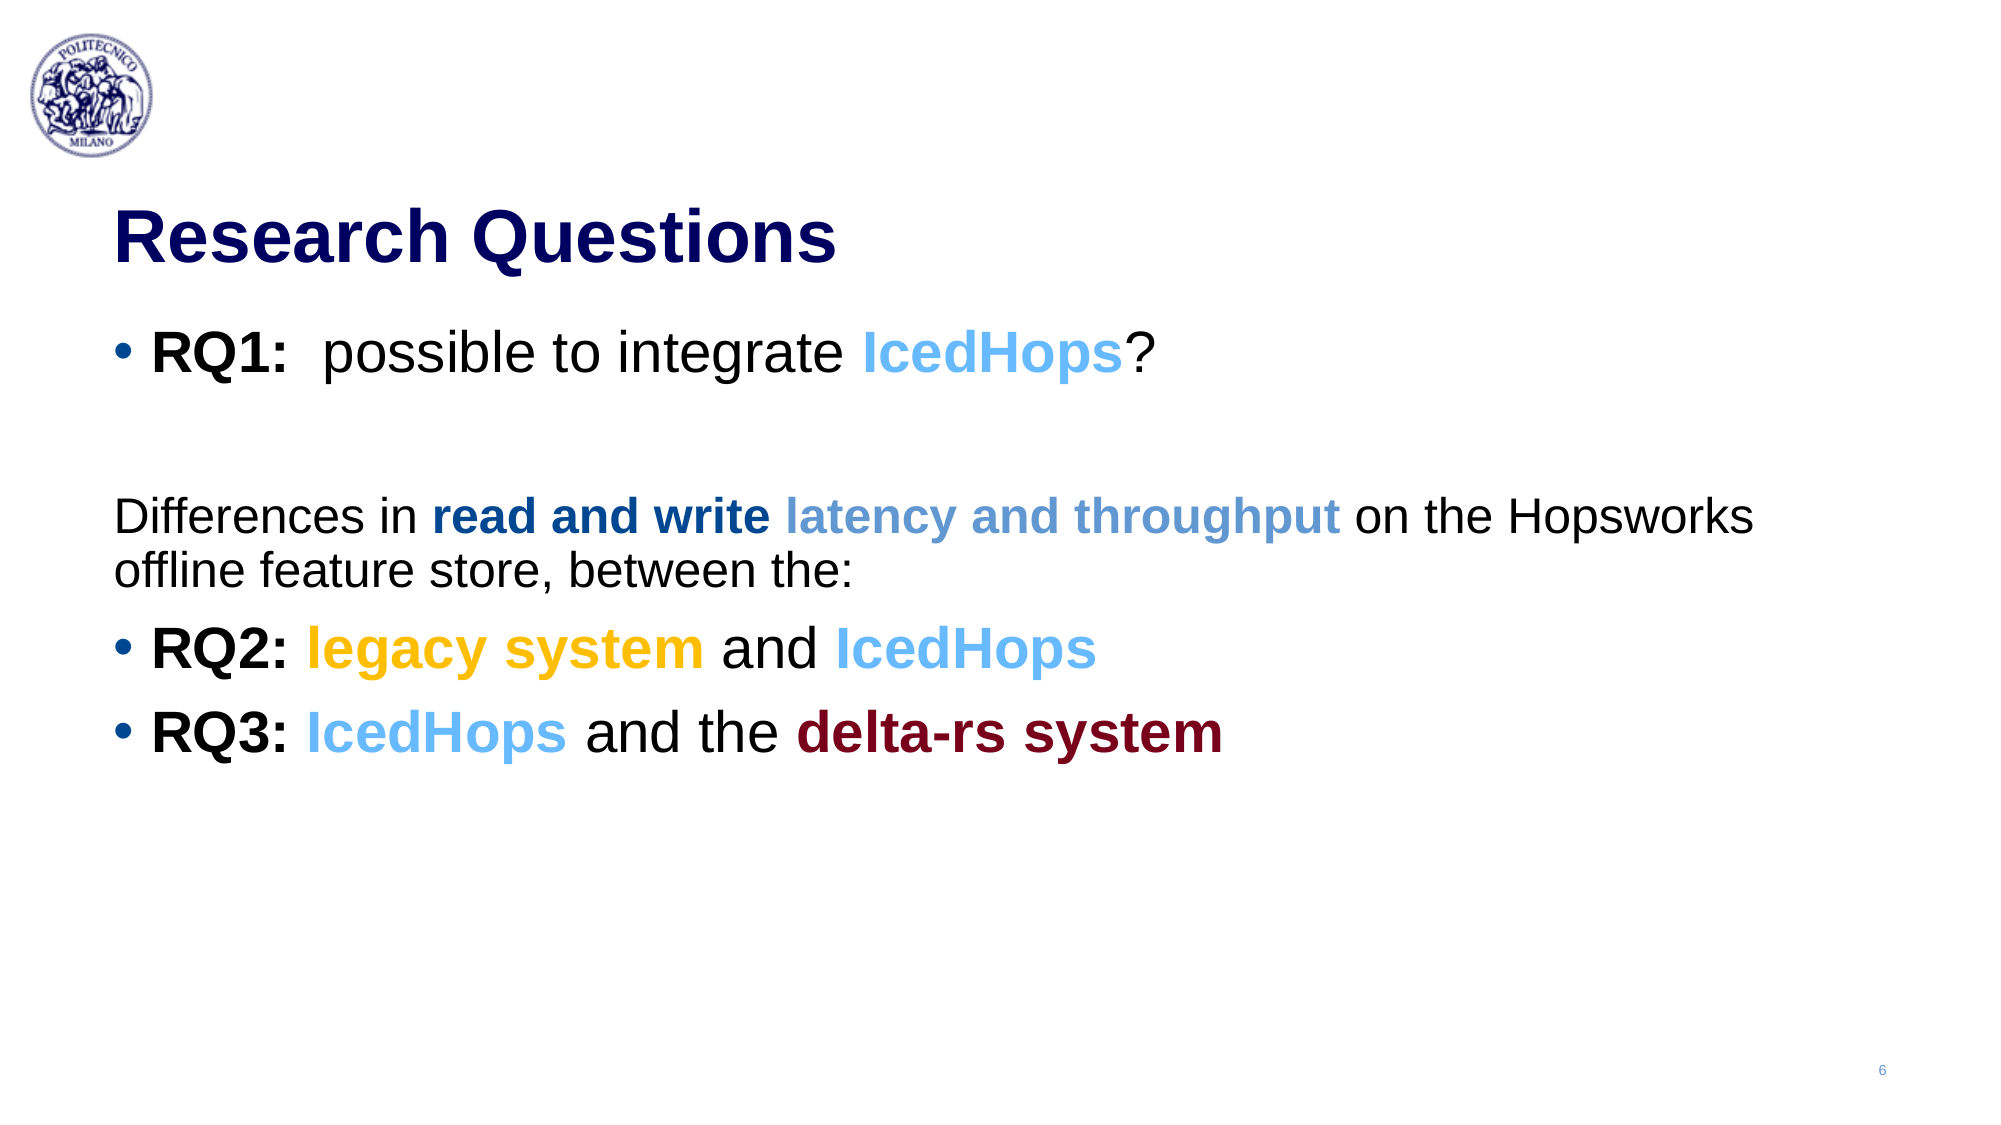

# Research Questions
RQ1:  possible to integrate IcedHops?

Differences in read and write latency and throughput on the Hopsworks offline feature store, between the:
RQ2: legacy system and IcedHops
RQ3: IcedHops and the delta-rs system

6